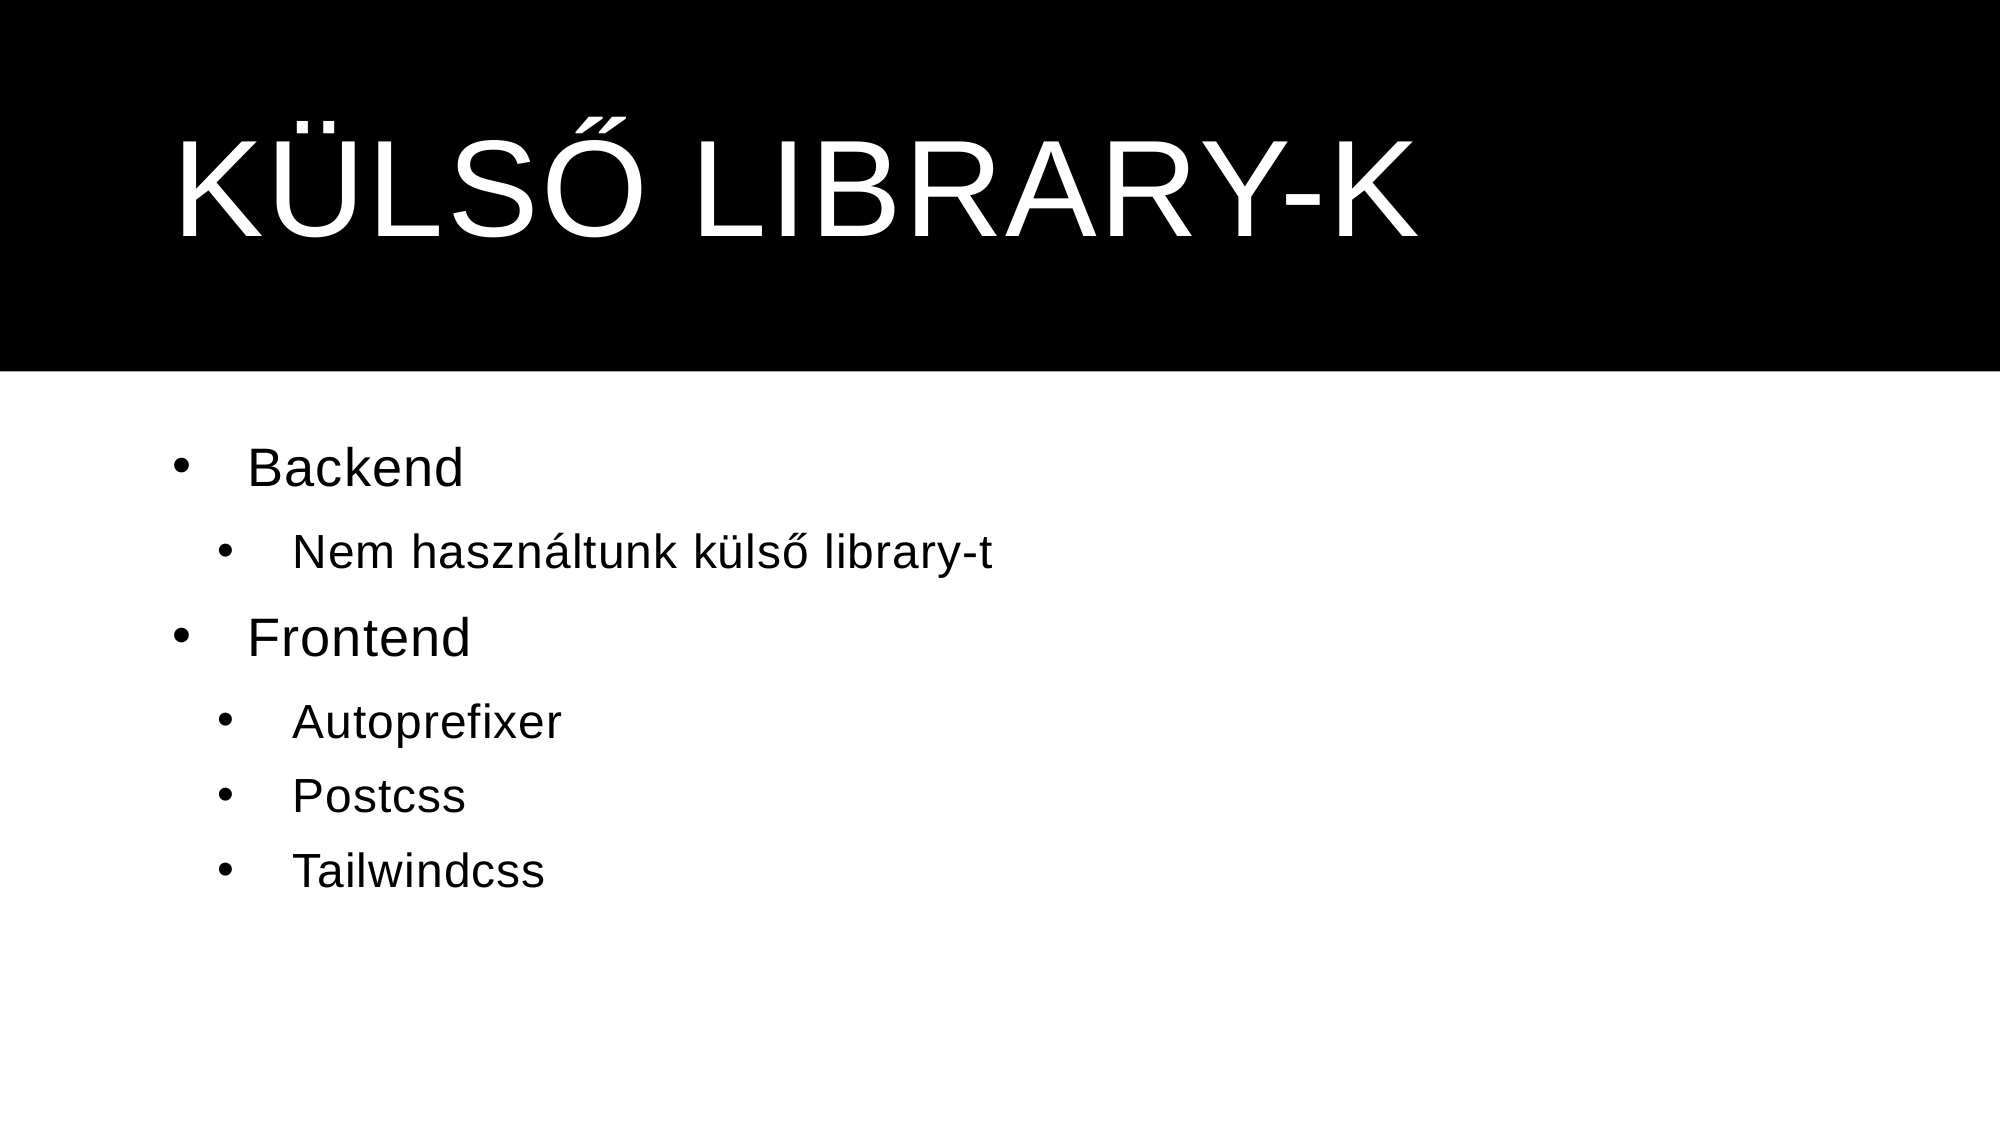

# Külső library-k
Backend
Nem használtunk külső library-t
Frontend
Autoprefixer
Postcss
Tailwindcss